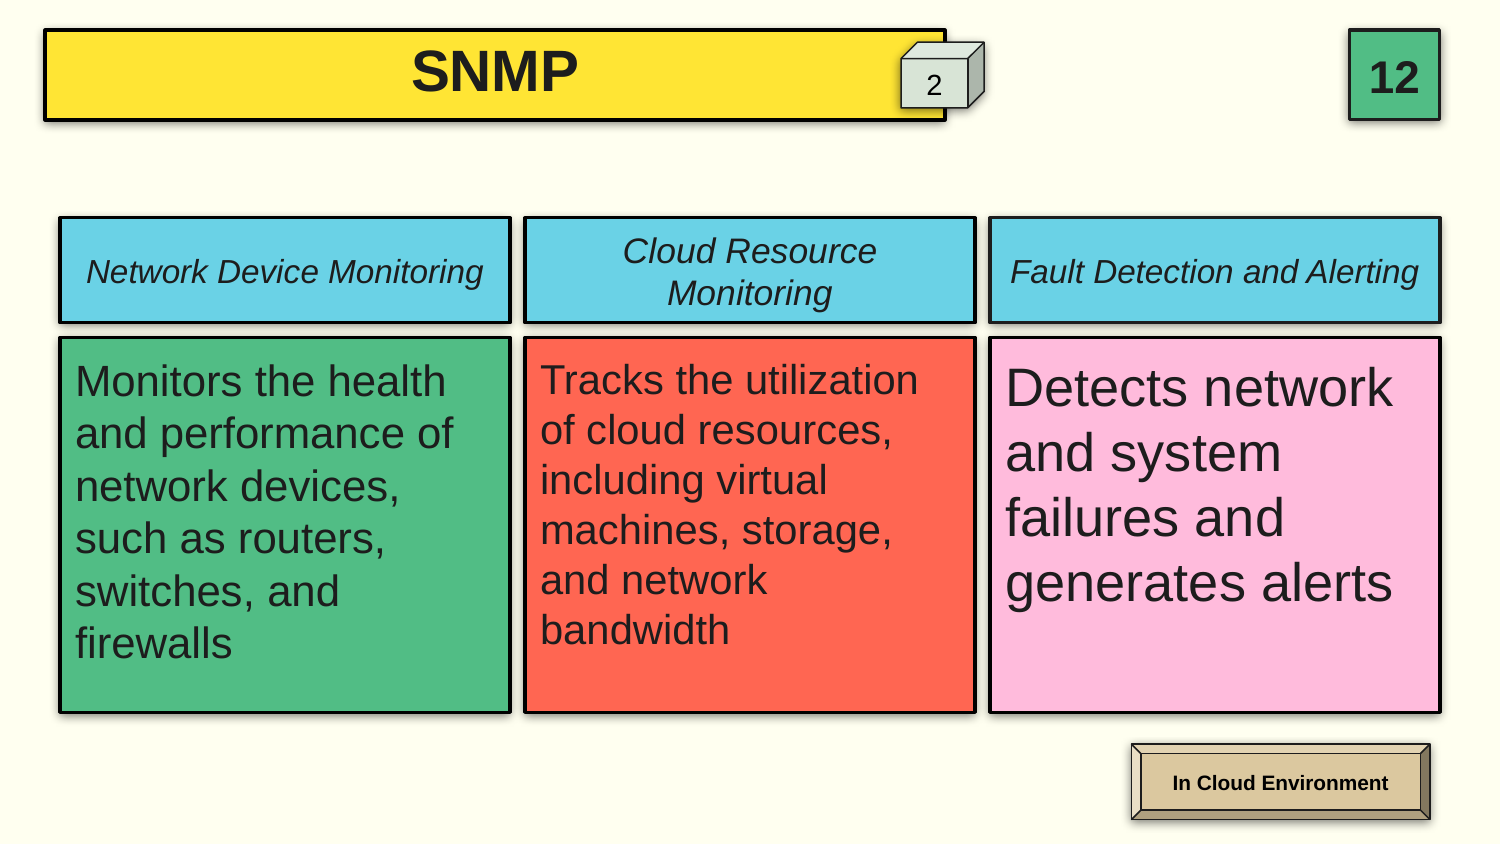

# SNMP
2
Network Device Monitoring
Cloud Resource Monitoring
Fault Detection and Alerting
Monitors the health and performance of network devices, such as routers, switches, and firewalls
Tracks the utilization of cloud resources, including virtual machines, storage, and network bandwidth
Detects network and system failures and generates alerts
In Cloud Environment